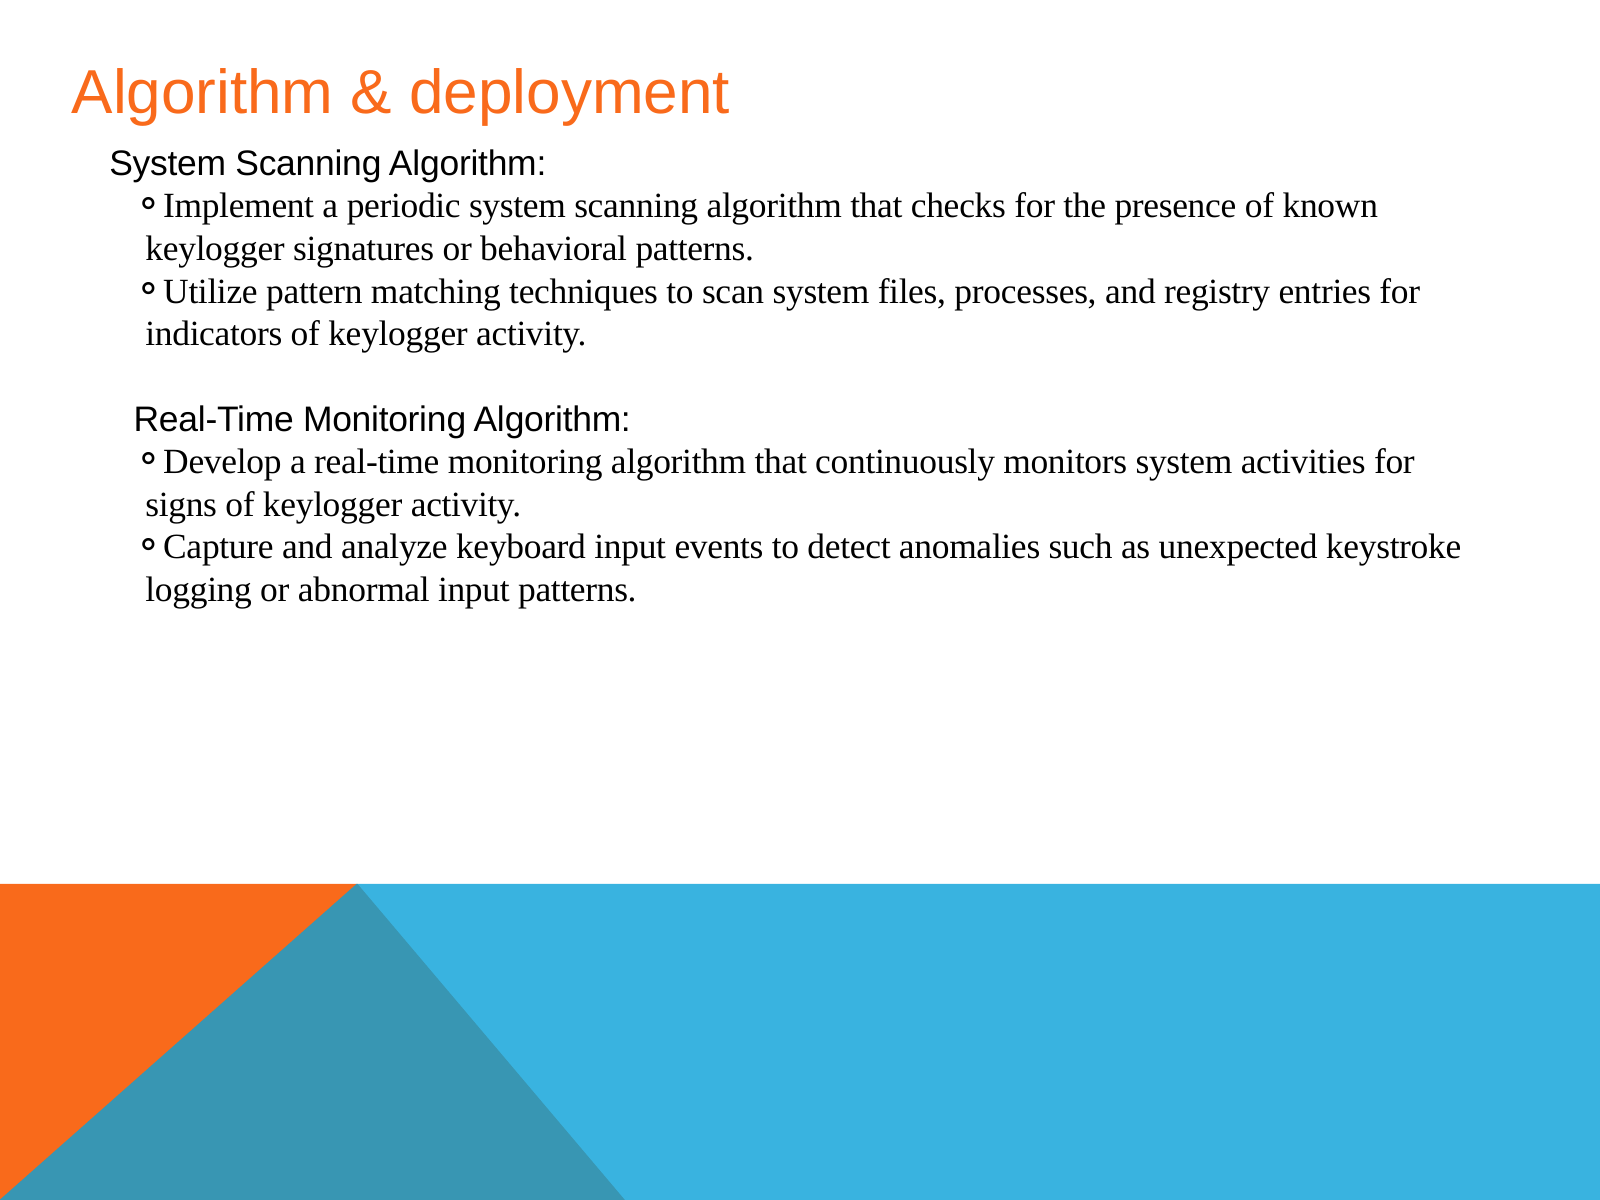

Algorithm & deployment
System Scanning Algorithm:
Implement a periodic system scanning algorithm that checks for the presence of known keylogger signatures or behavioral patterns.
Utilize pattern matching techniques to scan system files, processes, and registry entries for indicators of keylogger activity.

Real-Time Monitoring Algorithm:
Develop a real-time monitoring algorithm that continuously monitors system activities for signs of keylogger activity.
Capture and analyze keyboard input events to detect anomalies such as unexpected keystroke logging or abnormal input patterns.